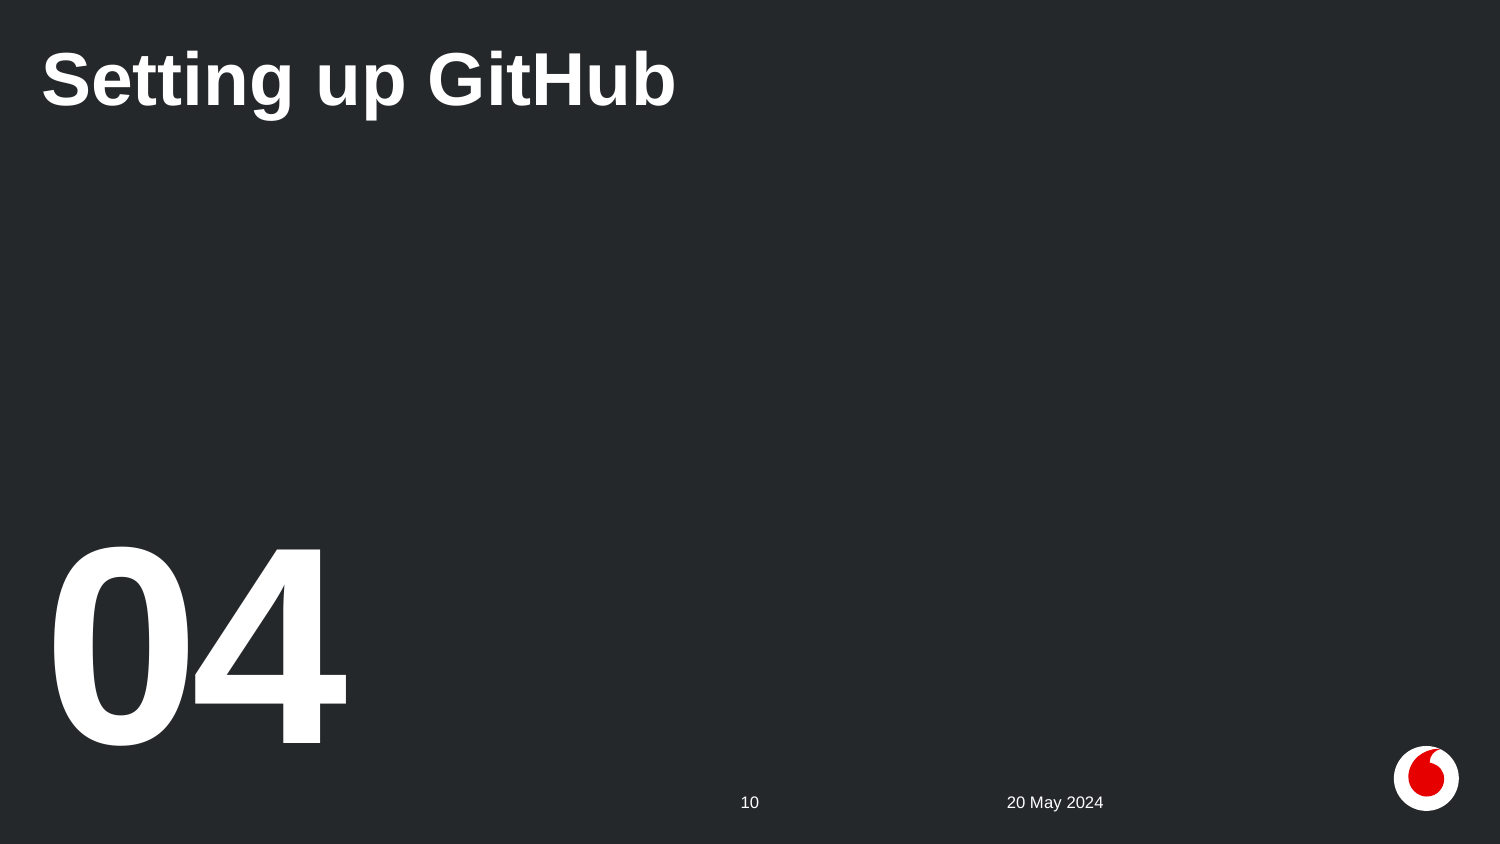

# Setting up GitHub
04
20 May 2024
10